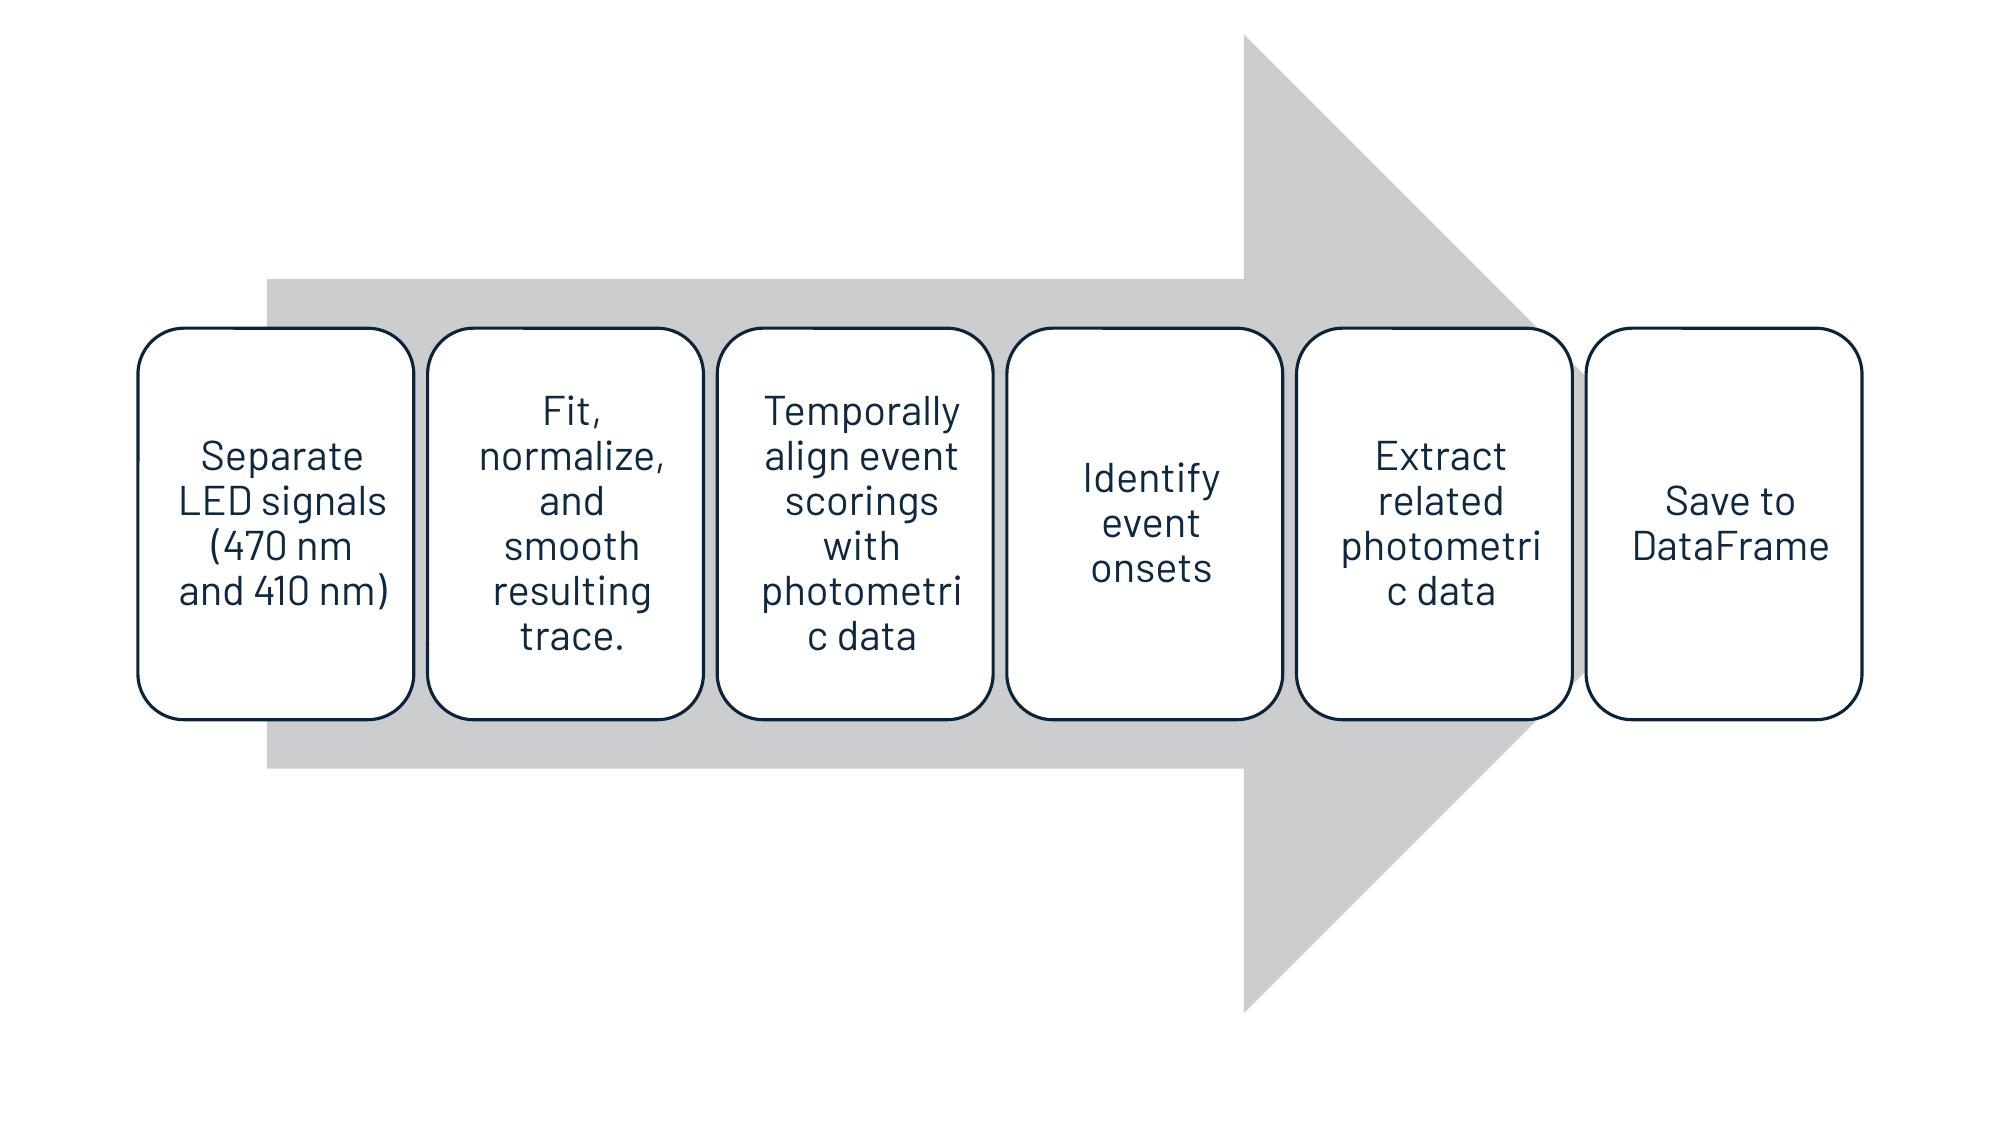

Separate LED signals (470 nm and 410 nm)
Fit, normalize, and smooth resulting trace.
Temporally align event scorings with photometric data
Identify event onsets
Extract related photometric data
Save to DataFrame